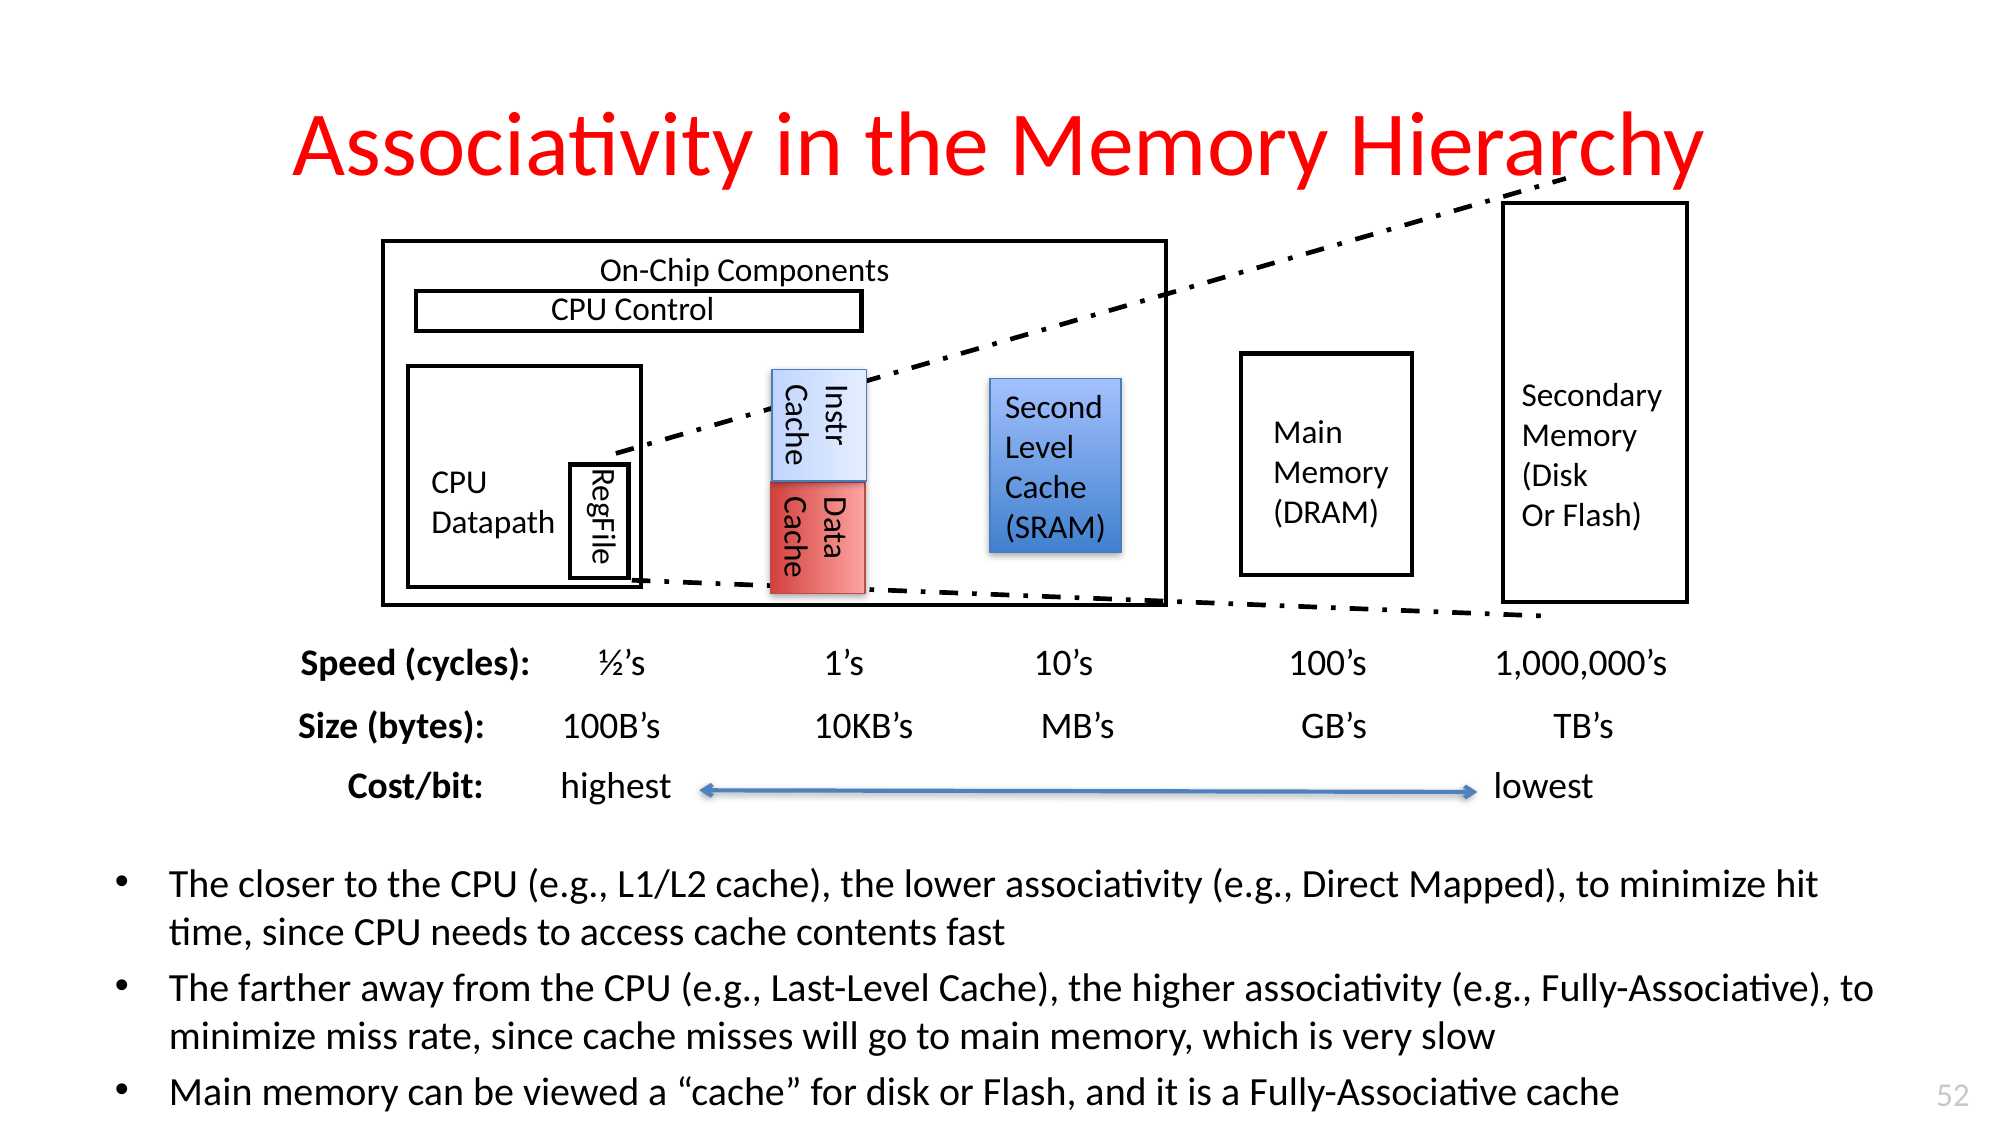

# Associativity in the Memory Hierarchy

On-Chip Components

CPU Control

Secondary
Memory
(Disk
Or Flash)
Instr
Cache
Second
Level
Cache
(SRAM)
Main
Memory
(DRAM)
CPU
Datapath

Data
Cache
RegFile

Speed (cycles):        ½’s                     1’s                    10’s                       100’s               1,000,000’s
Size (bytes):         100B’s                  10KB’s               MB’s                      GB’s                      TB’s
 Cost/bit:         highest                                                                                                 lowest
The closer to the CPU (e.g., L1/L2 cache), the lower associativity (e.g., Direct Mapped), to minimize hit time, since CPU needs to access cache contents fast
The farther away from the CPU (e.g., Last-Level Cache), the higher associativity (e.g., Fully-Associative), to minimize miss rate, since cache misses will go to main memory, which is very slow
Main memory can be viewed a “cache” for disk or Flash, and it is a Fully-Associative cache

52